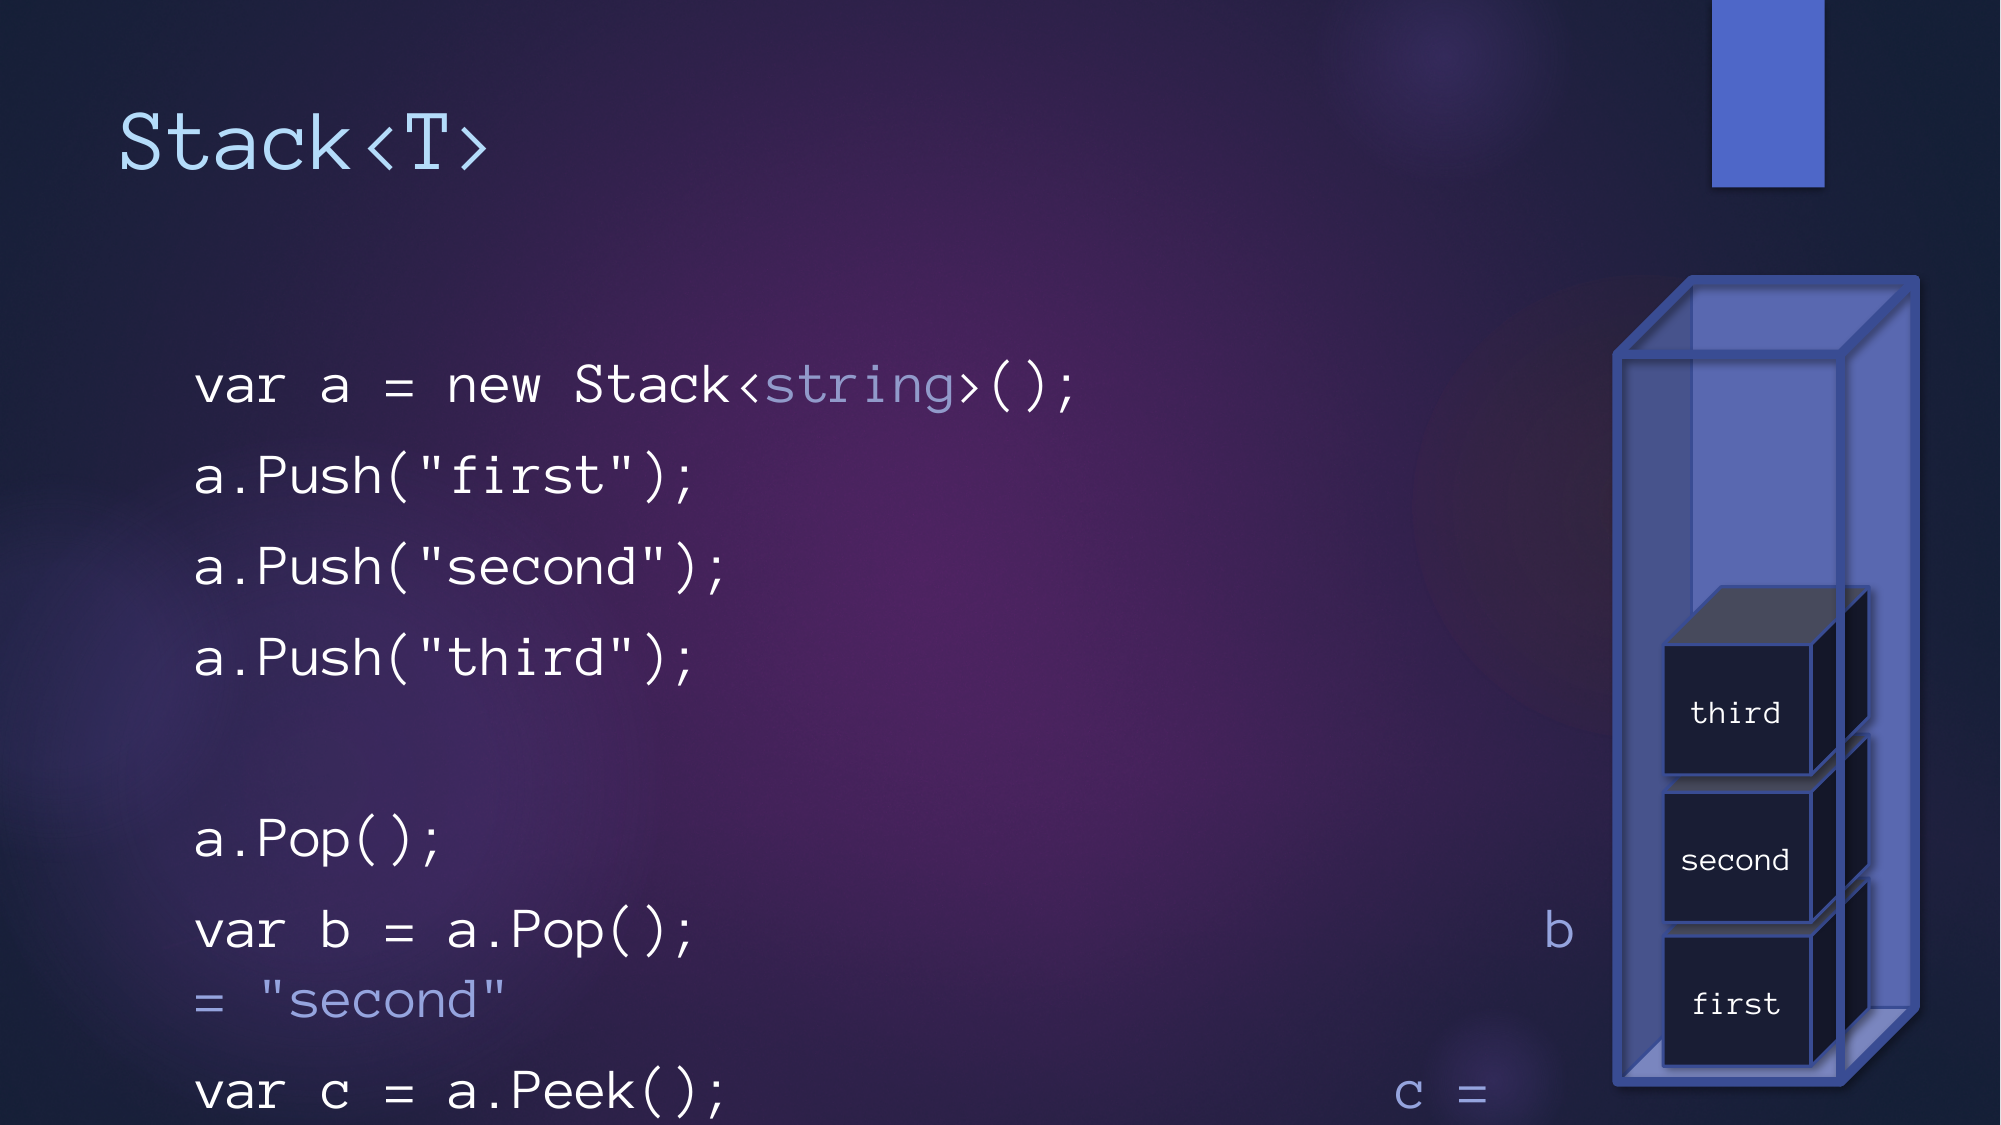

# Stack<T>

var a = new Stack<string>();
a.Push("first");
a.Push("second");
a.Push("third");

a.Pop();
var b = a.Pop();						b = "second"
var c = a.Peek();					c = "first"
third
second
first